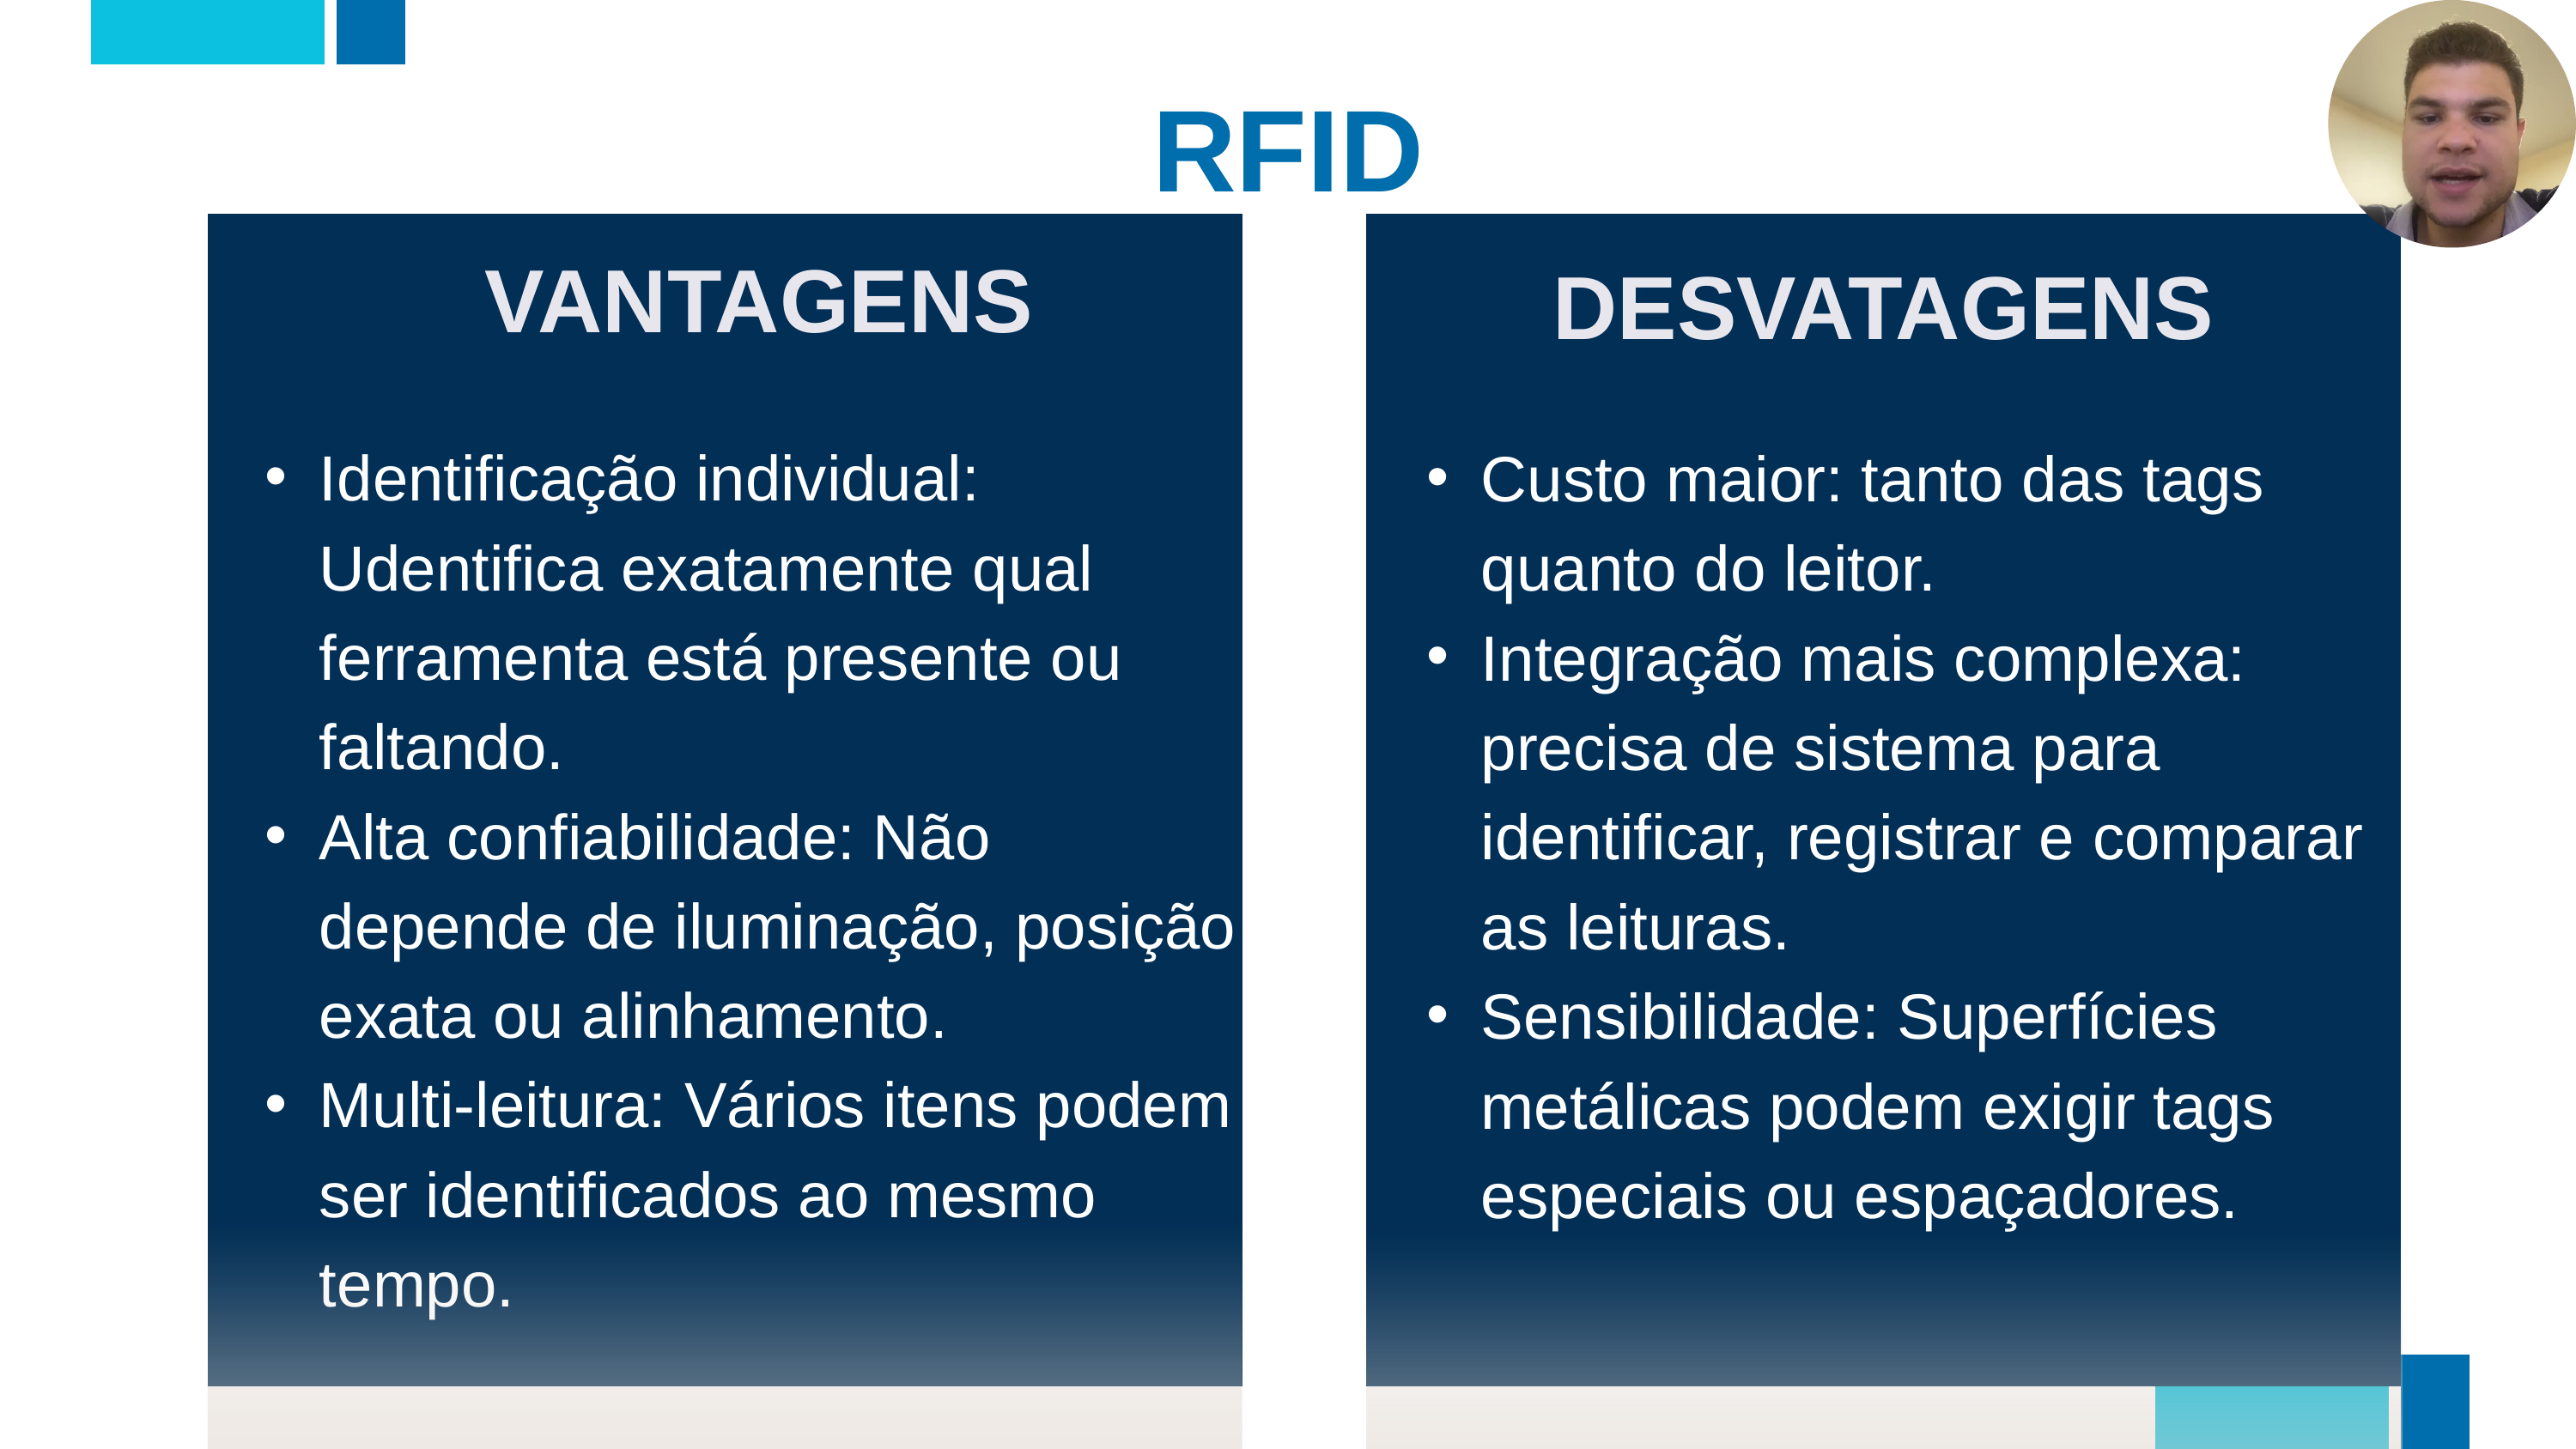

RFID

VANTAGENS
DESVATAGENS

Identificação individual: Udentifica exatamente qual ferramenta está presente ou faltando.
Alta confiabilidade: Não depende de iluminação, posição exata ou alinhamento.
Multi-leitura: Vários itens podem ser identificados ao mesmo tempo.

Custo maior: tanto das tags quanto do leitor.
Integração mais complexa: precisa de sistema para identificar, registrar e comparar as leituras.
Sensibilidade: Superfícies metálicas podem exigir tags especiais ou espaçadores.